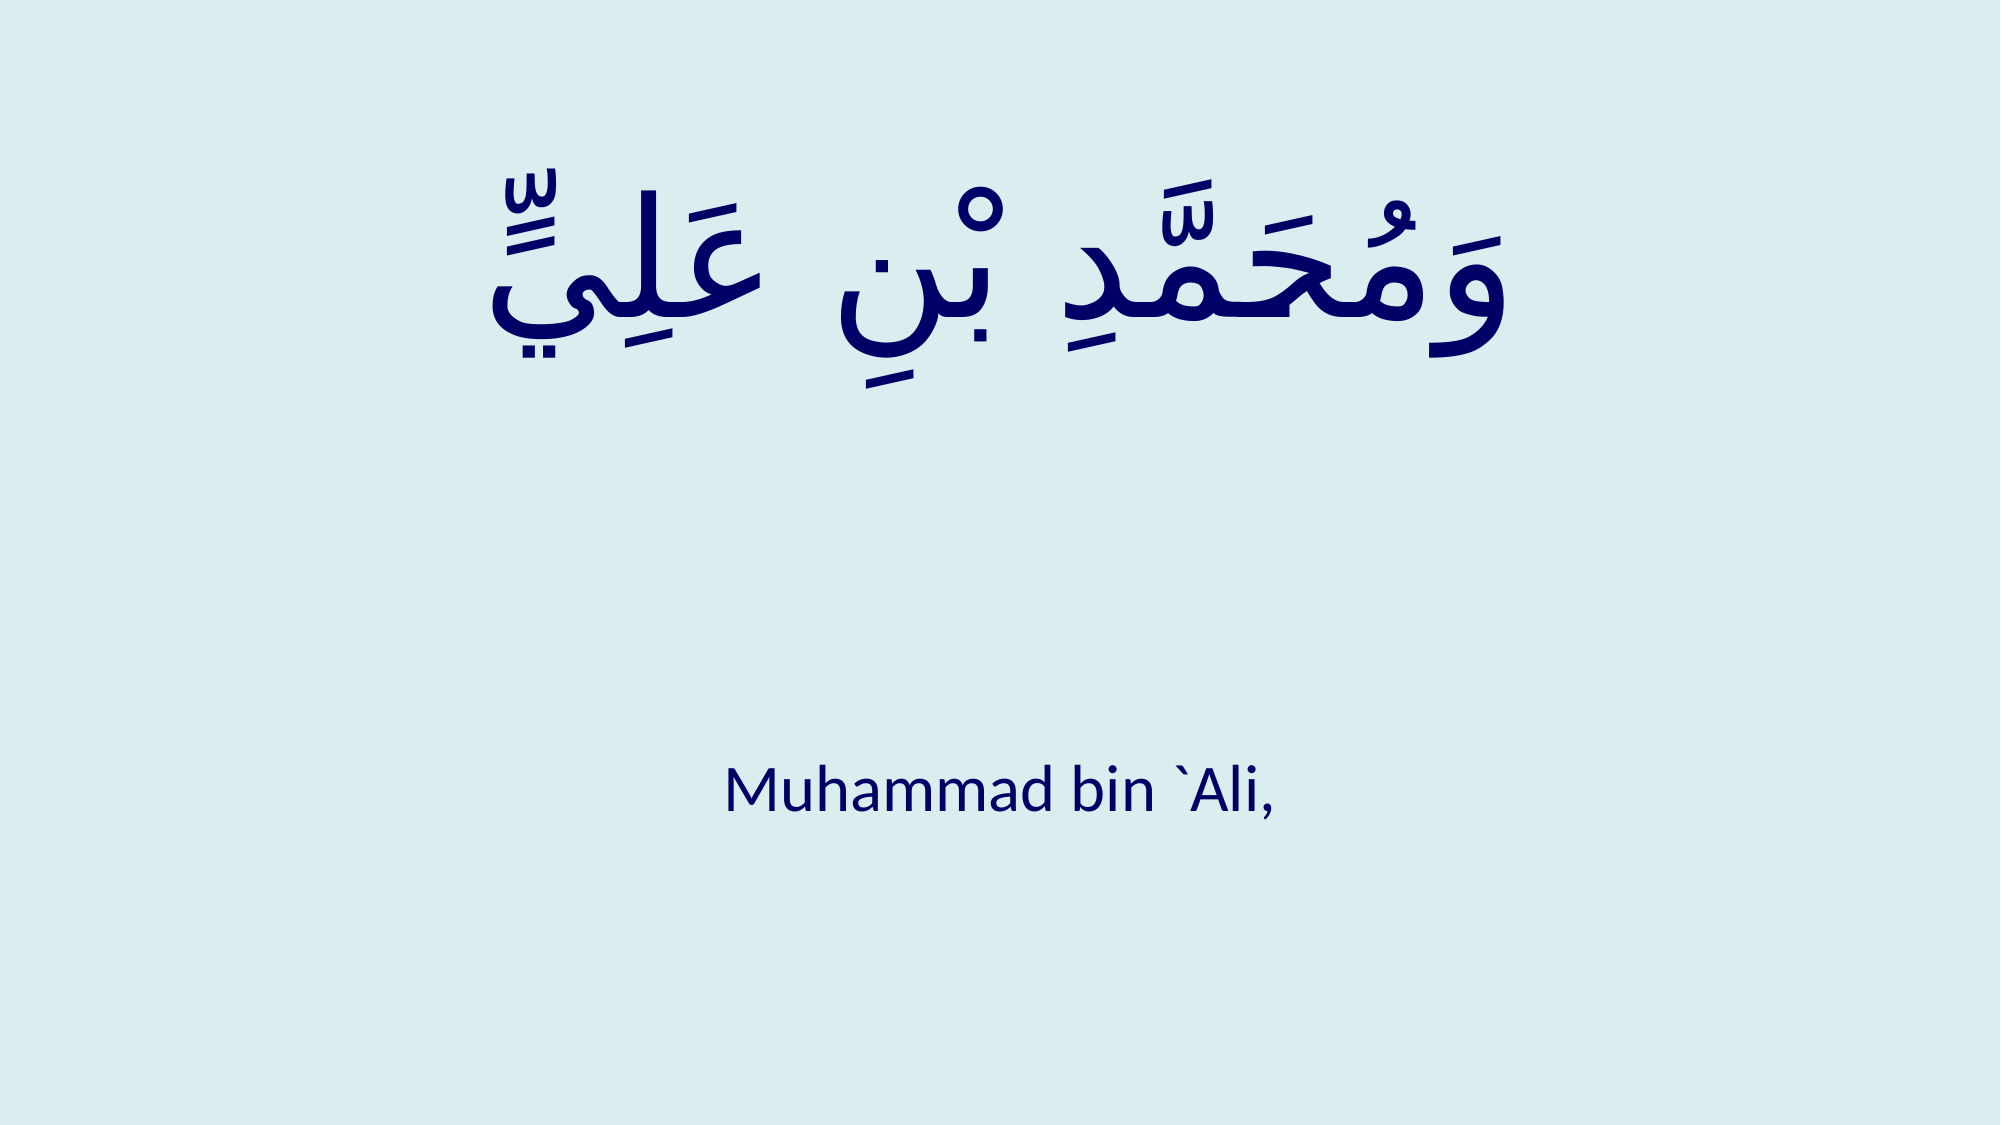

# وَمُحَمَّدِ بْنِ عَلِيٍّ
Muhammad bin `Ali,